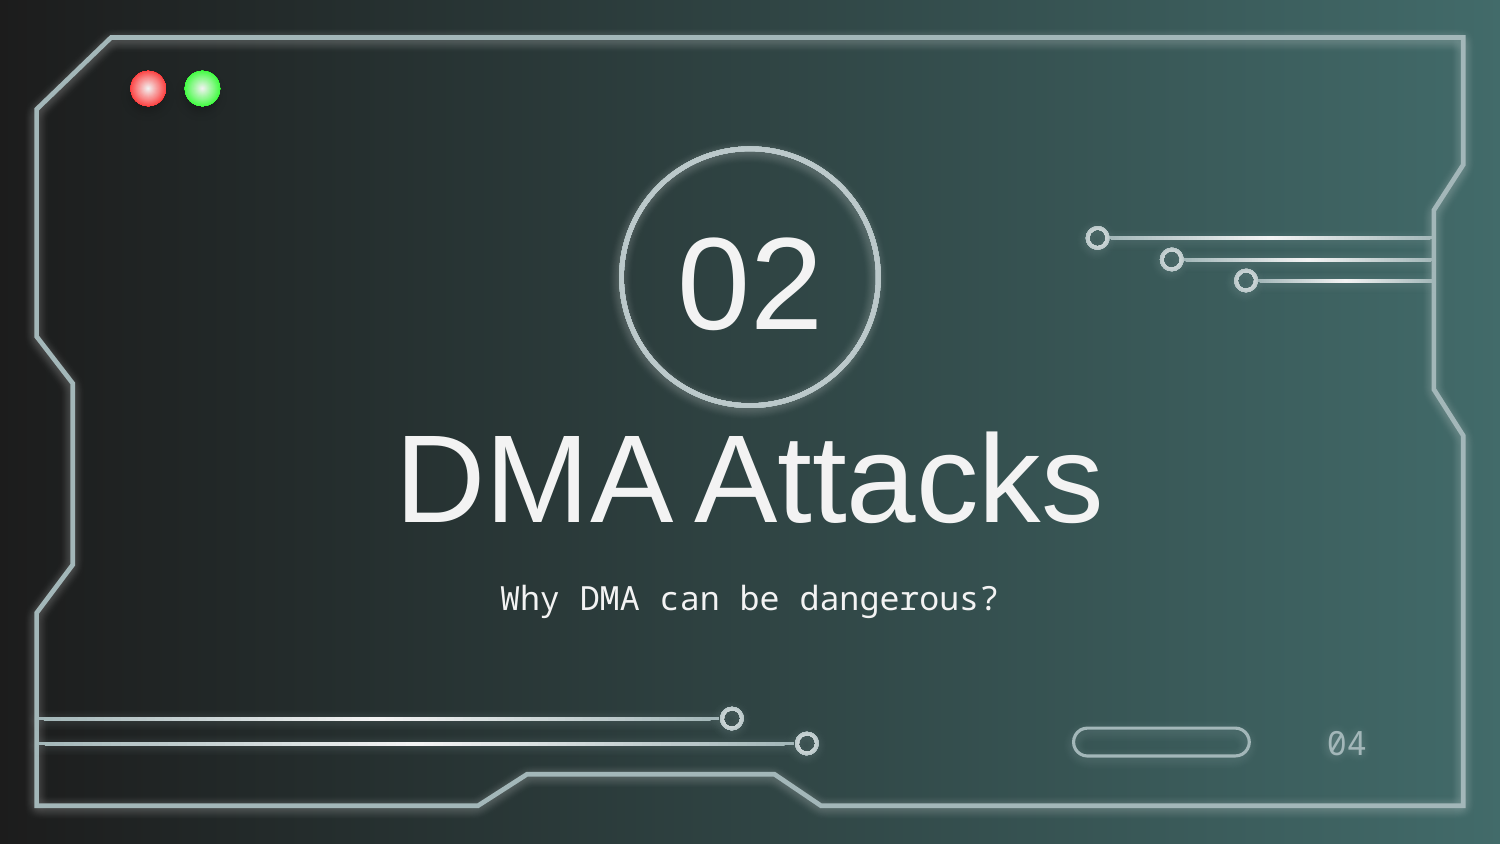

02

# DMA Attacks
Why DMA can be dangerous?

04